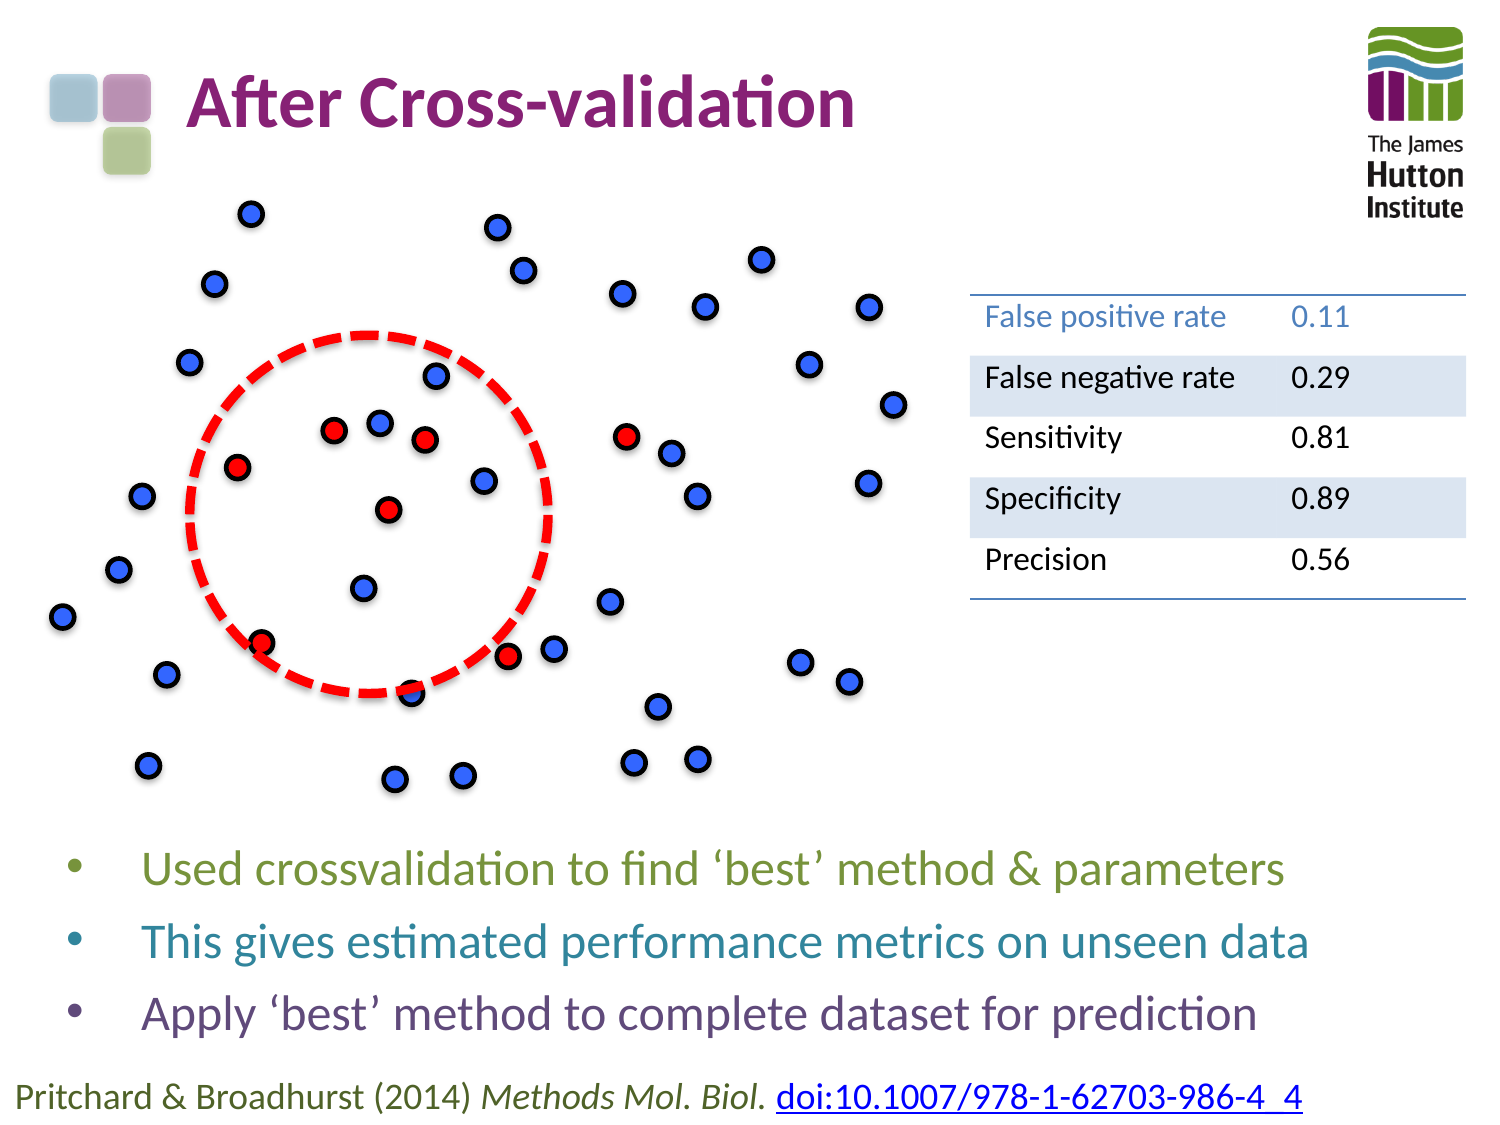

# After Cross-validation

| False positive rate | 0.11 |
| --- | --- |
| False negative rate | 0.29 |
| Sensitivity | 0.81 |
| Specificity | 0.89 |
| Precision | 0.56 |

Used crossvalidation to find ‘best’ method & parameters
This gives estimated performance metrics on unseen data
Apply ‘best’ method to complete dataset for prediction
Pritchard & Broadhurst (2014) Methods Mol. Biol. doi:10.1007/978-1-62703-986-4_4